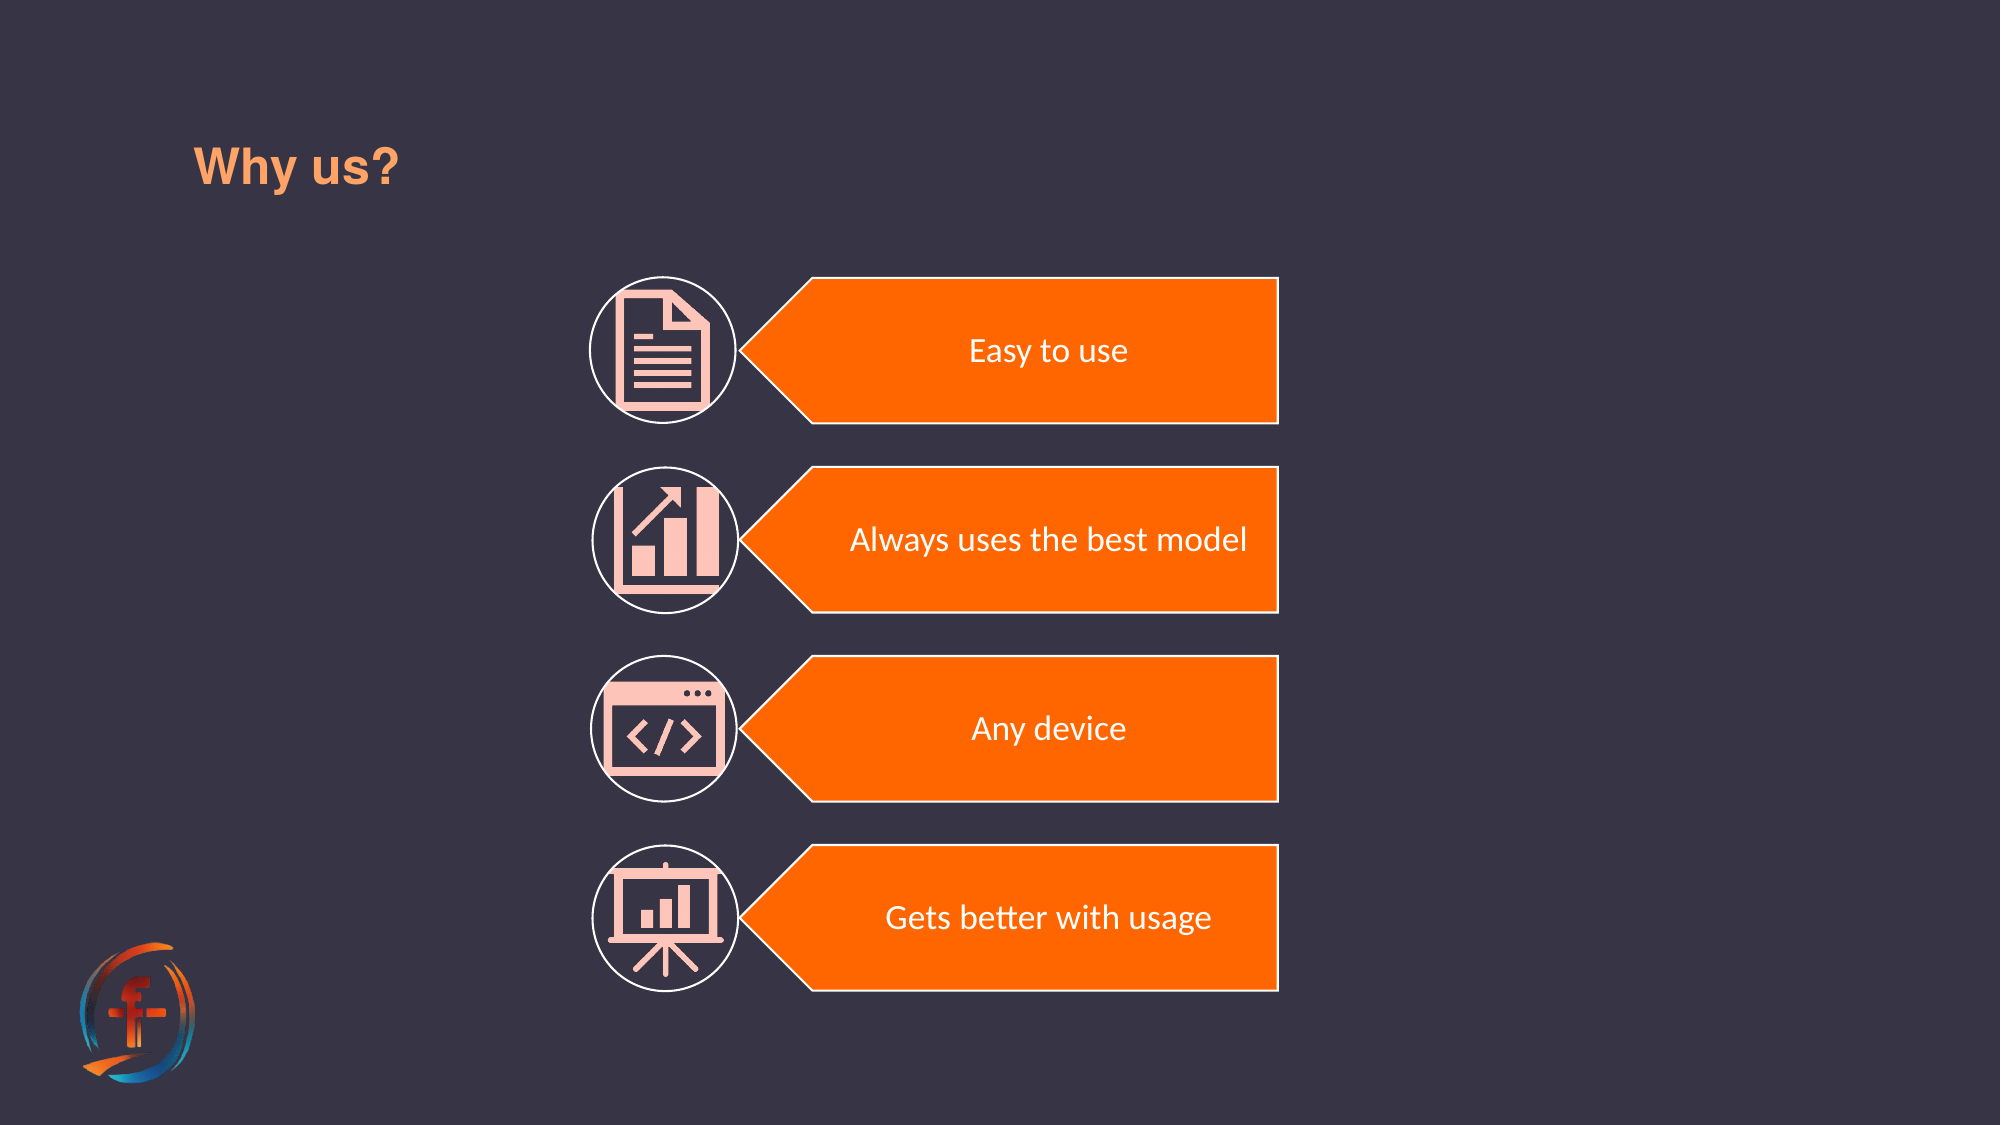

# Why us?

Easy to use

Always uses the best model

Any device

Gets better with usage